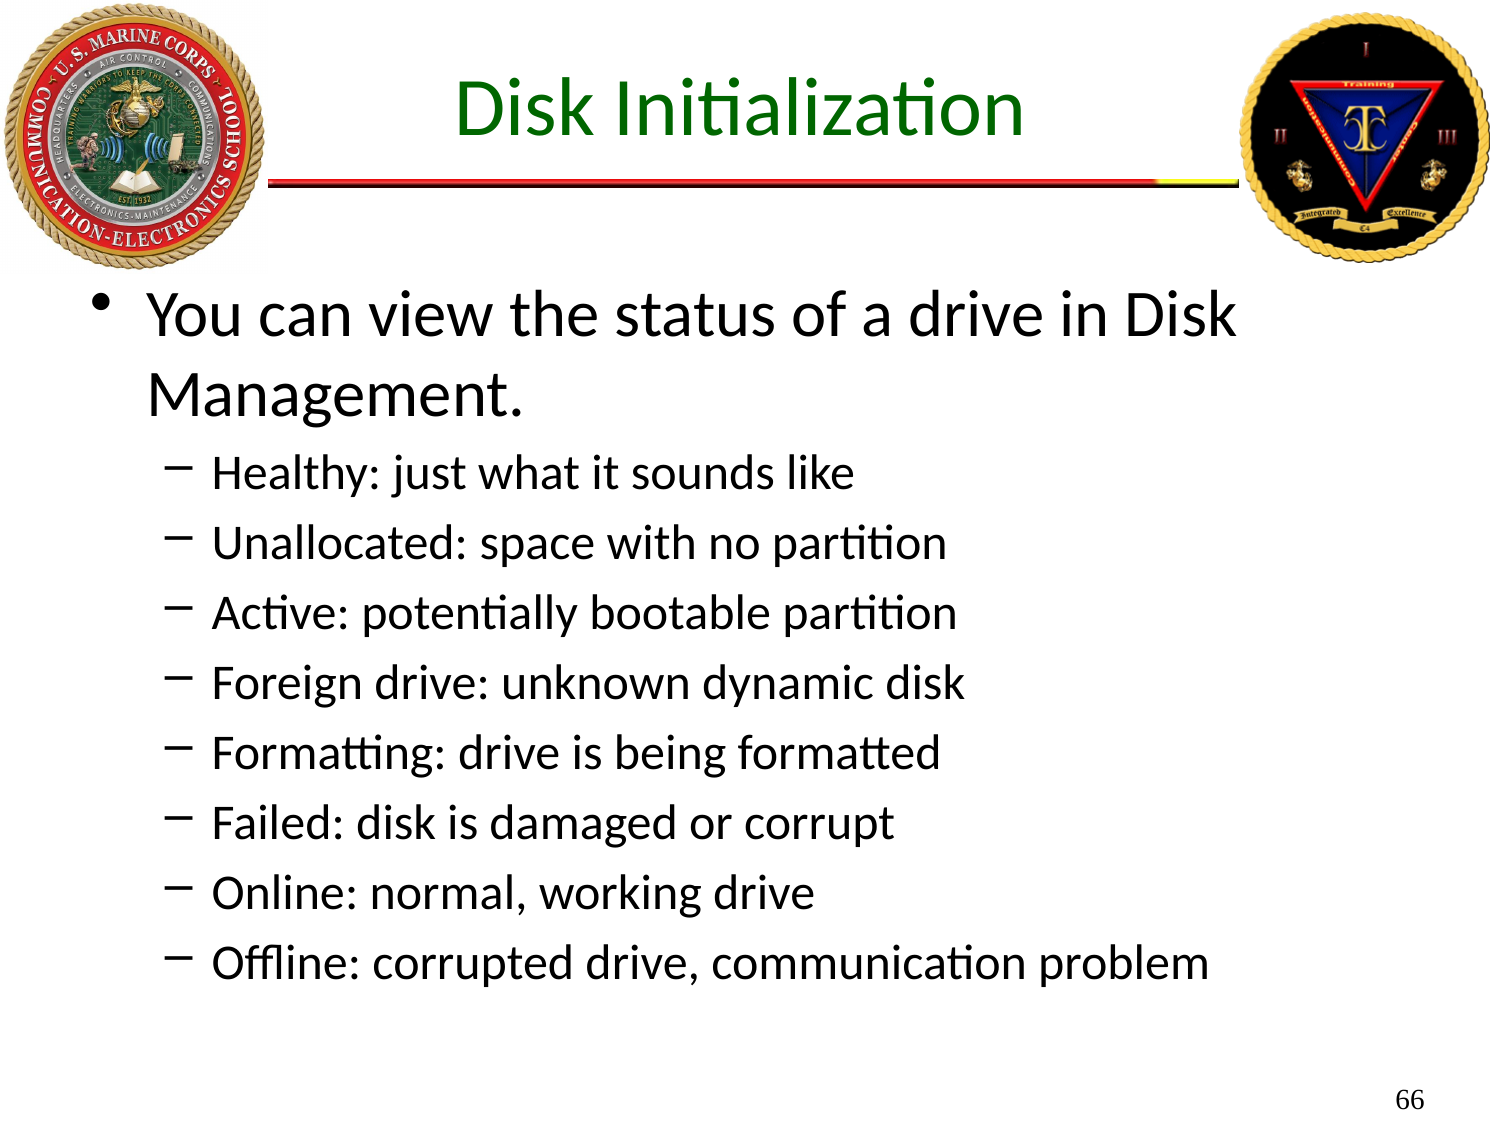

# Disk Initialization
You can view the status of a drive in Disk Management.
Healthy: just what it sounds like
Unallocated: space with no partition
Active: potentially bootable partition
Foreign drive: unknown dynamic disk
Formatting: drive is being formatted
Failed: disk is damaged or corrupt
Online: normal, working drive
Offline: corrupted drive, communication problem